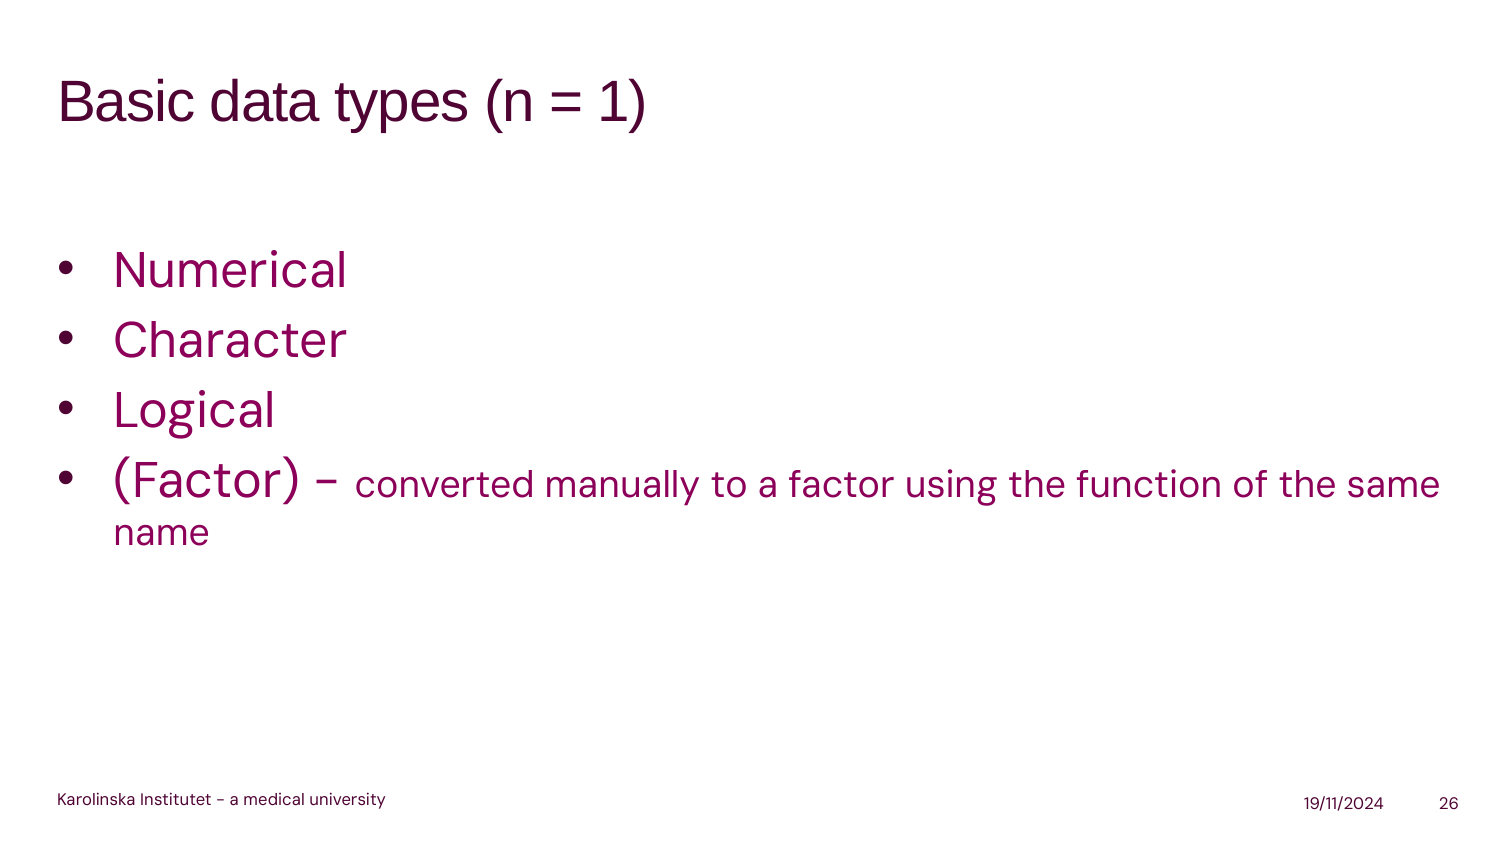

# Basic data types (n = 1)
Numerical
Character
Logical
(Factor) - converted manually to a factor using the function of the same name

19/11/2024
26
Karolinska Institutet - a medical university